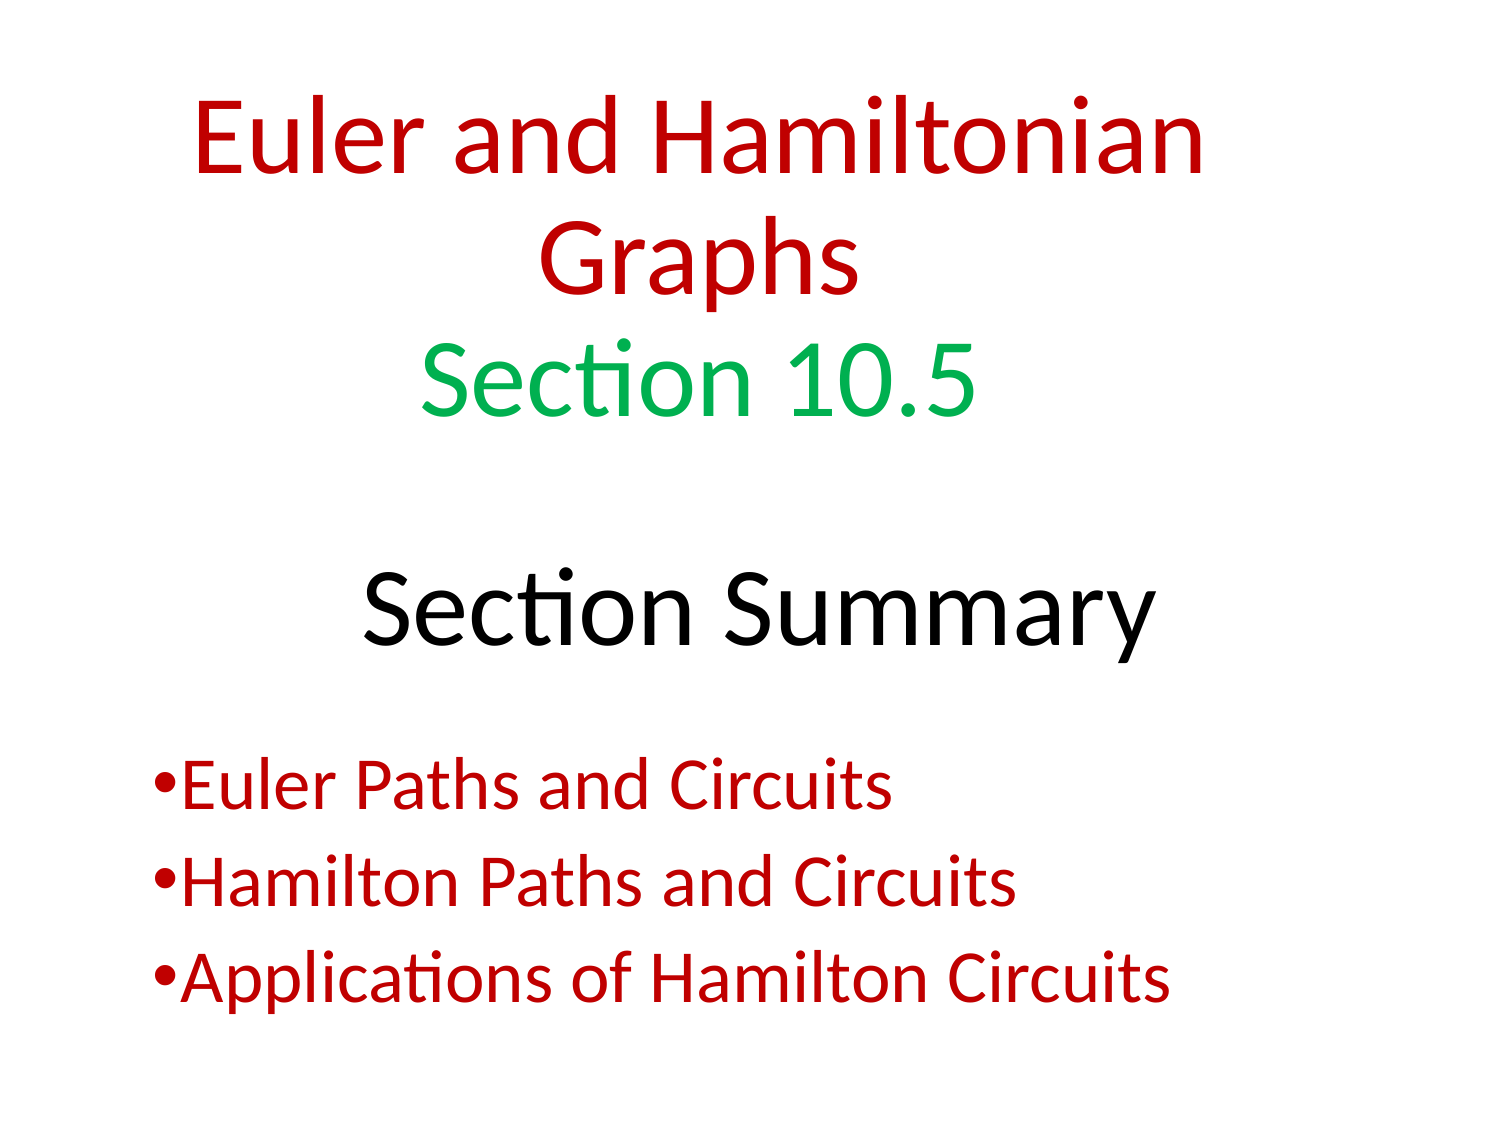

Euler and Hamiltonian Graphs
Section 10.5
# Section Summary
Euler Paths and Circuits
Hamilton Paths and Circuits
Applications of Hamilton Circuits